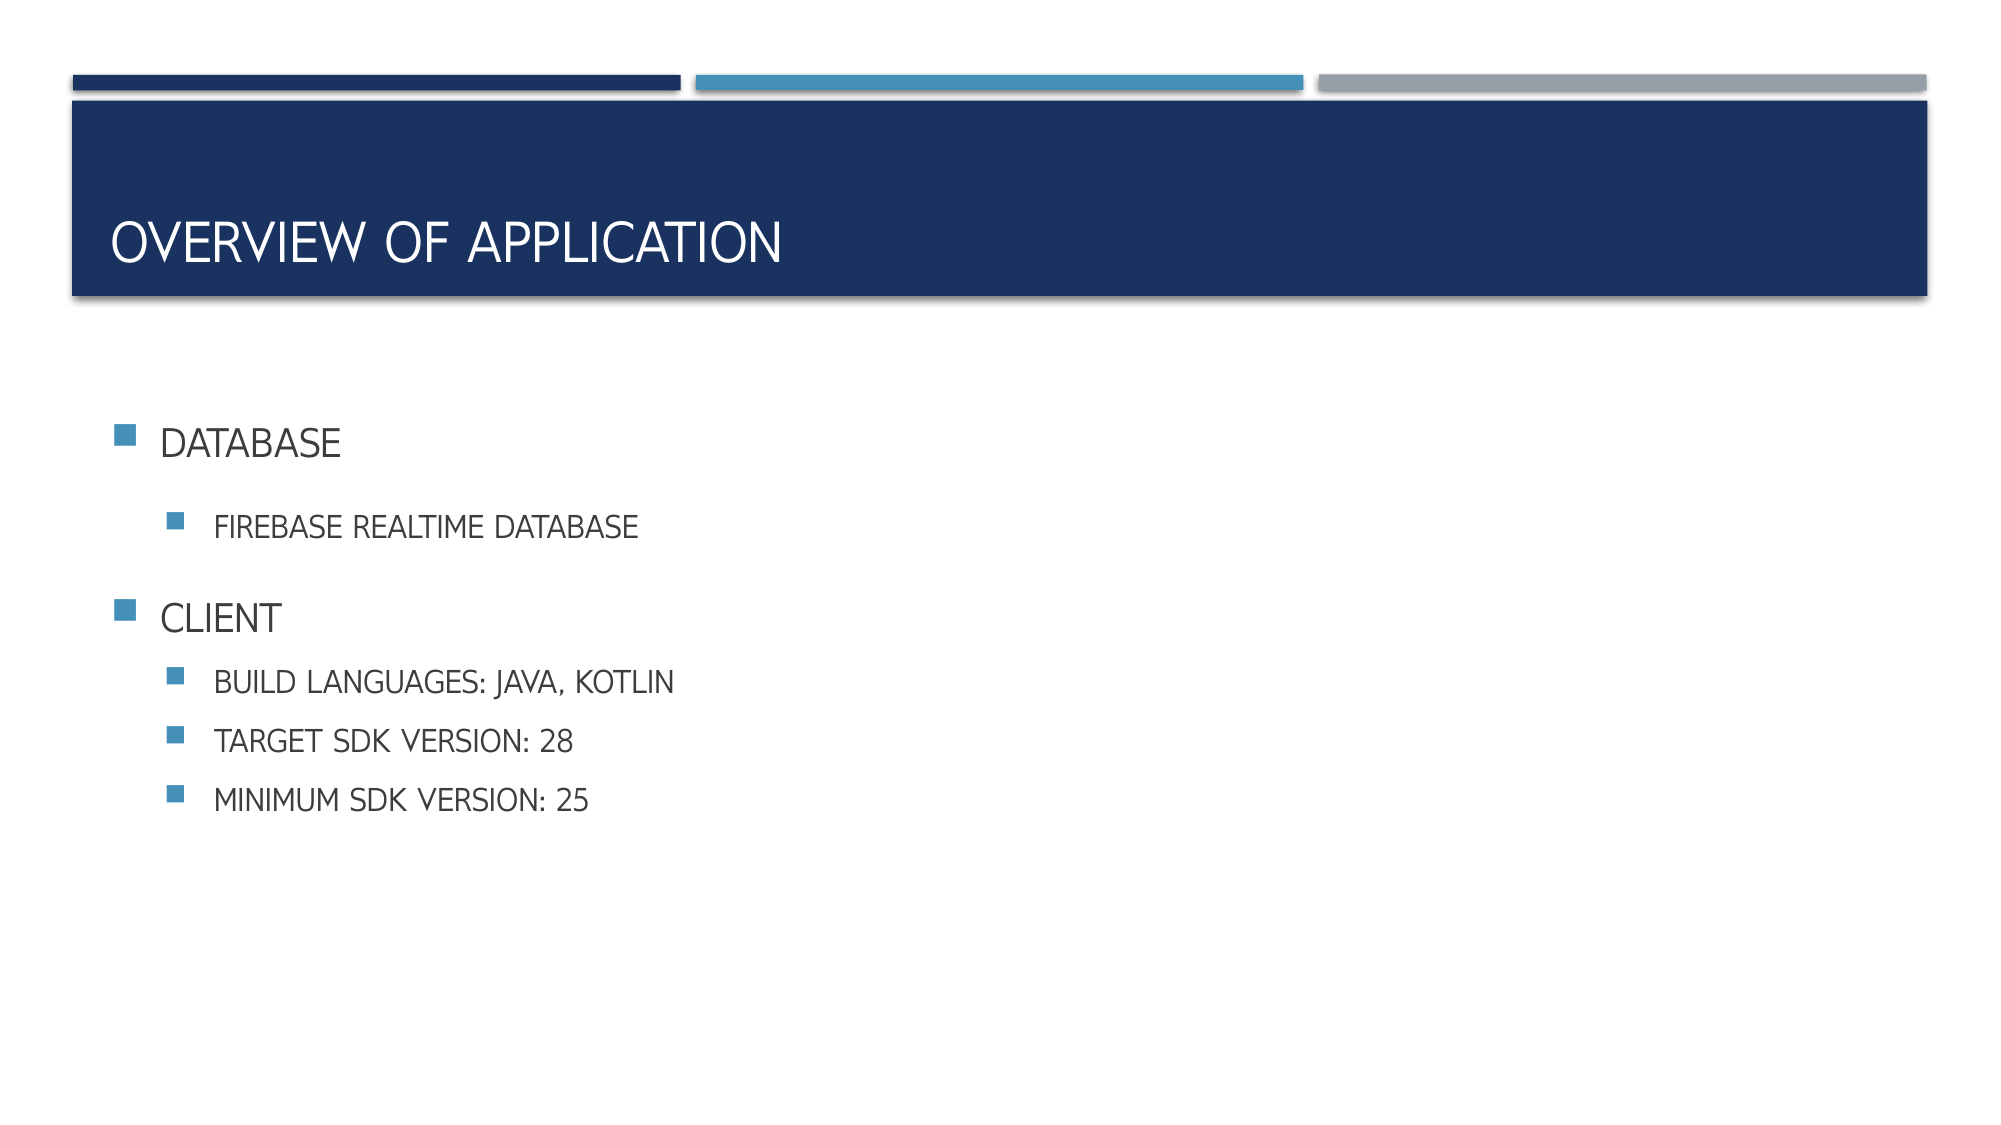

# OVERVIEW OF APPLICATION
DATABASE
FIREBASE REALTIME DATABASE
CLIENT
BUILD LANGUAGES: JAVA, KOTLIN
TARGET SDK VERSION: 28
MINIMUM SDK VERSION: 25